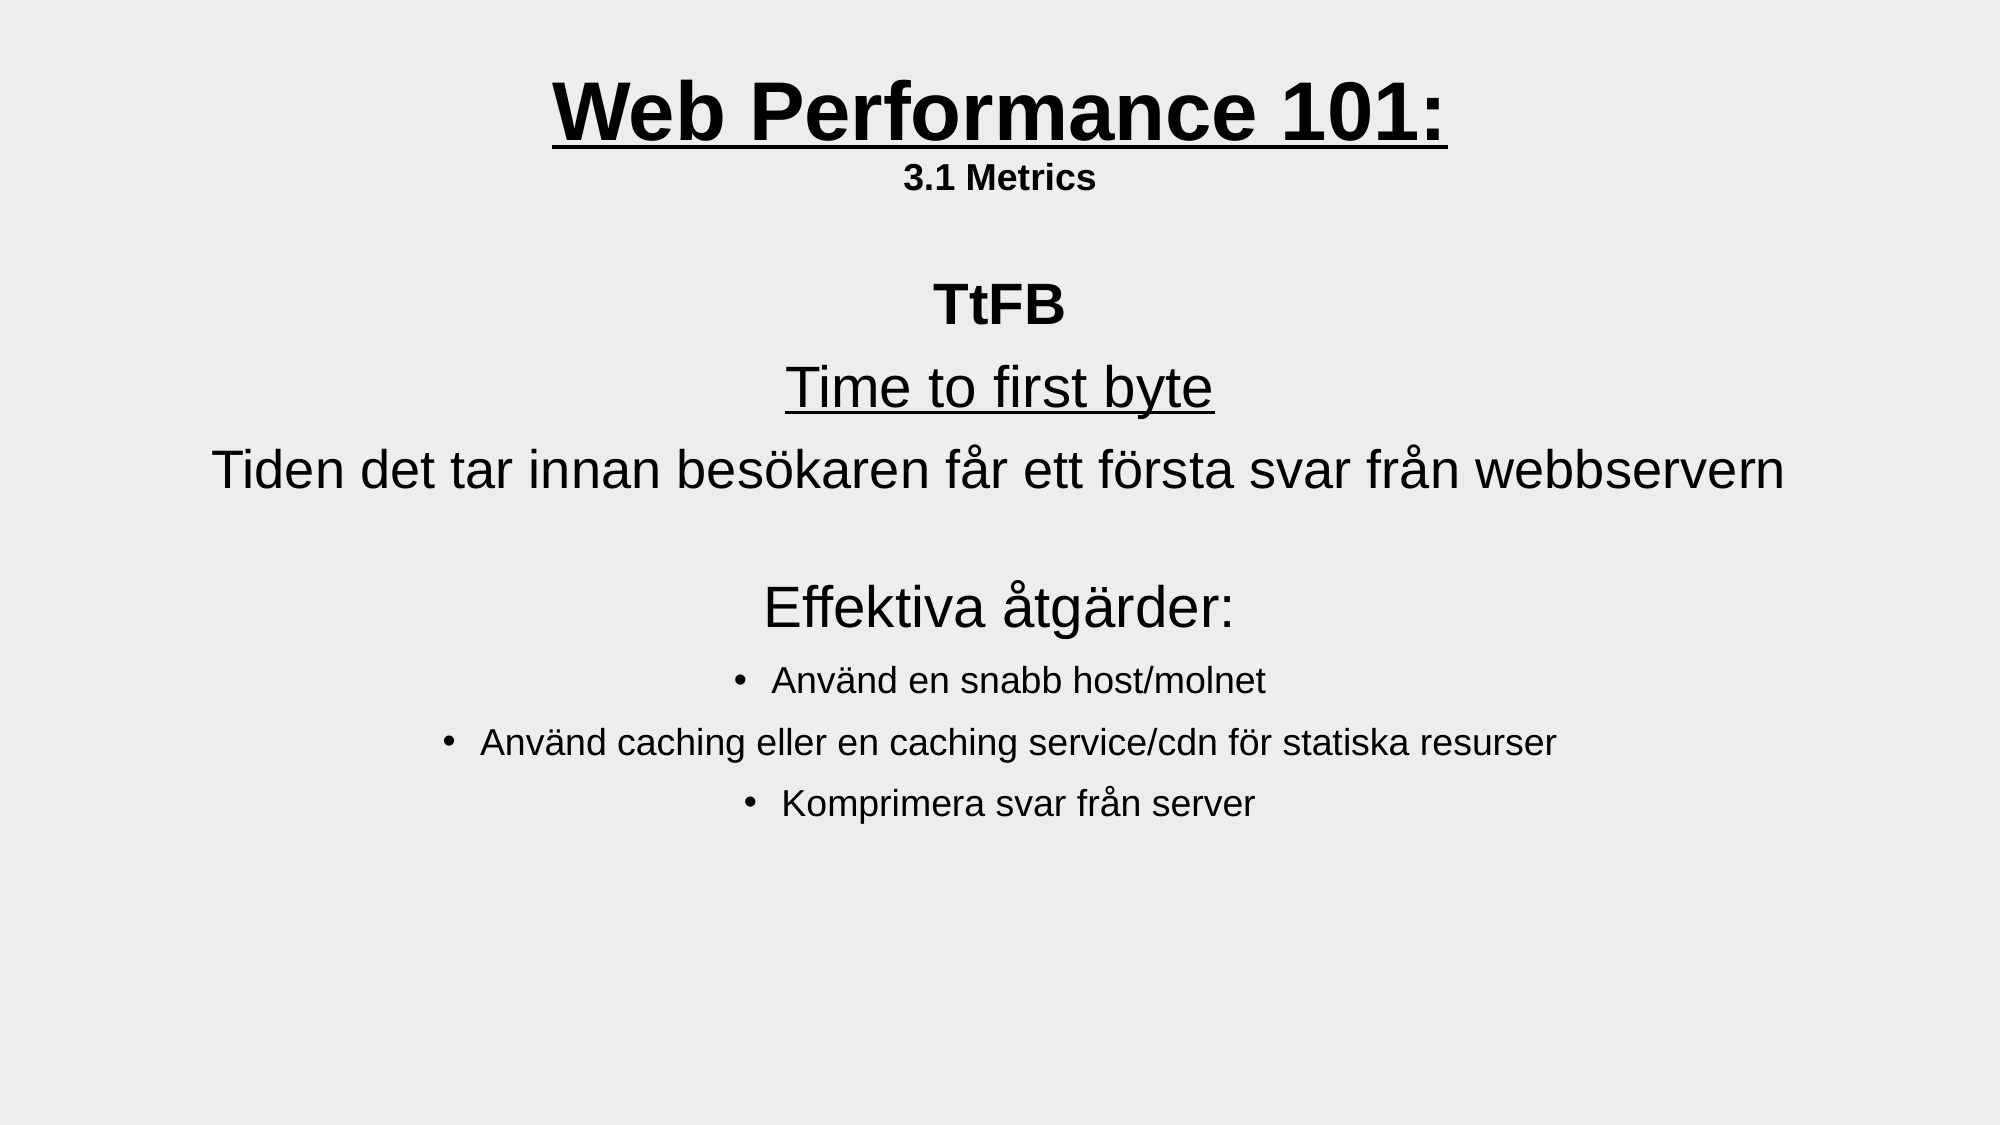

# Web Performance 101: 3.1 Metrics

TtFB
Time to first byte
Tiden det tar innan besökaren får ett första svar från webbservern

Effektiva åtgärder:
Använd en snabb host/molnet
Använd caching eller en caching service/cdn för statiska resurser
Komprimera svar från server